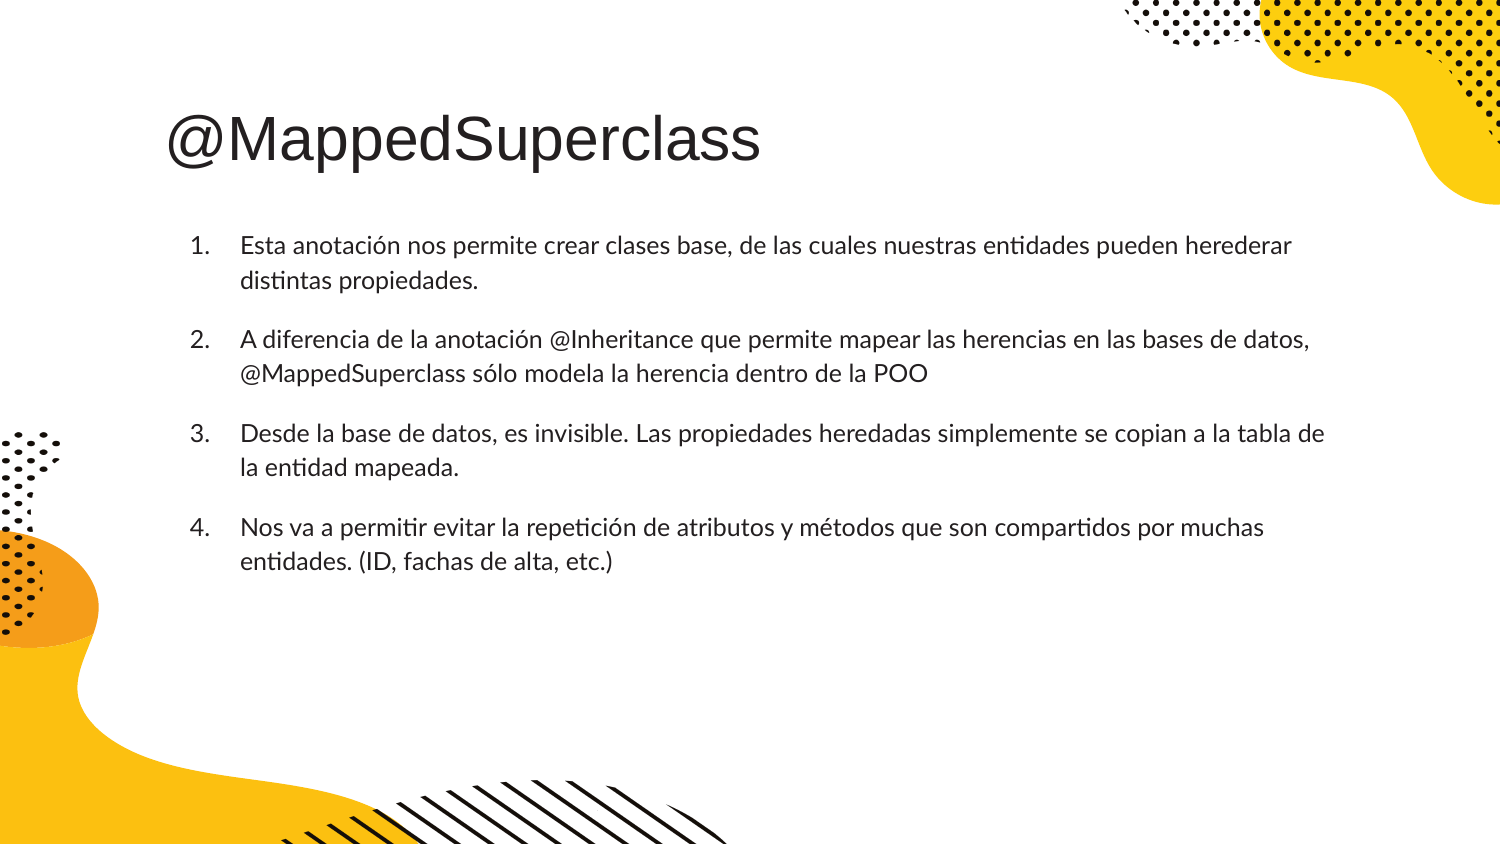

# @MappedSuperclass
Esta anotación nos permite crear clases base, de las cuales nuestras entidades pueden herederar distintas propiedades.
A diferencia de la anotación @Inheritance que permite mapear las herencias en las bases de datos, @MappedSuperclass sólo modela la herencia dentro de la POO
Desde la base de datos, es invisible. Las propiedades heredadas simplemente se copian a la tabla de la entidad mapeada.
Nos va a permitir evitar la repetición de atributos y métodos que son compartidos por muchas entidades. (ID, fachas de alta, etc.)